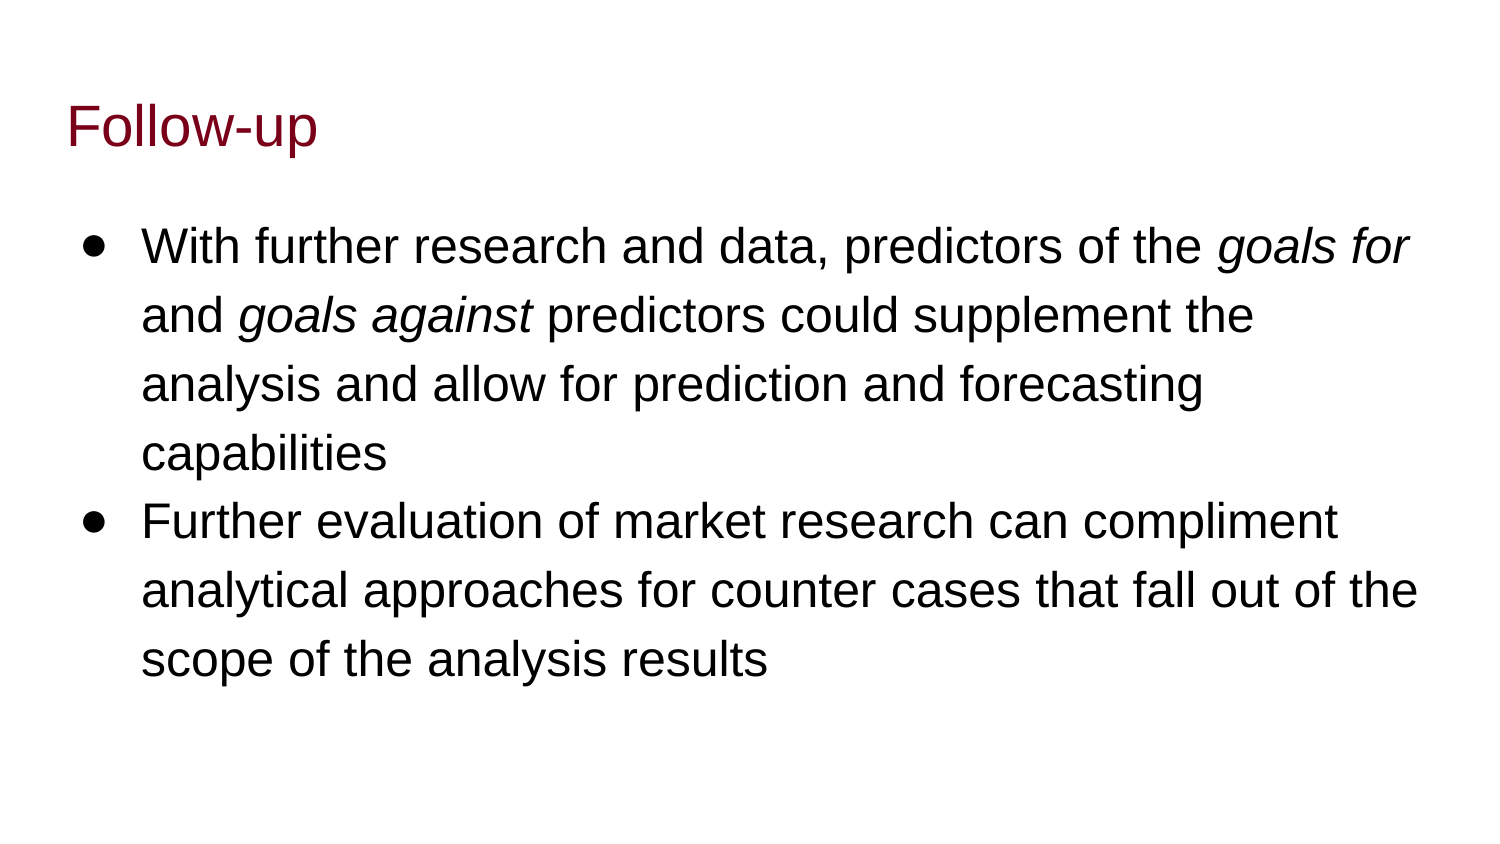

# Follow-up
With further research and data, predictors of the goals for and goals against predictors could supplement the analysis and allow for prediction and forecasting capabilities
Further evaluation of market research can compliment analytical approaches for counter cases that fall out of the scope of the analysis results